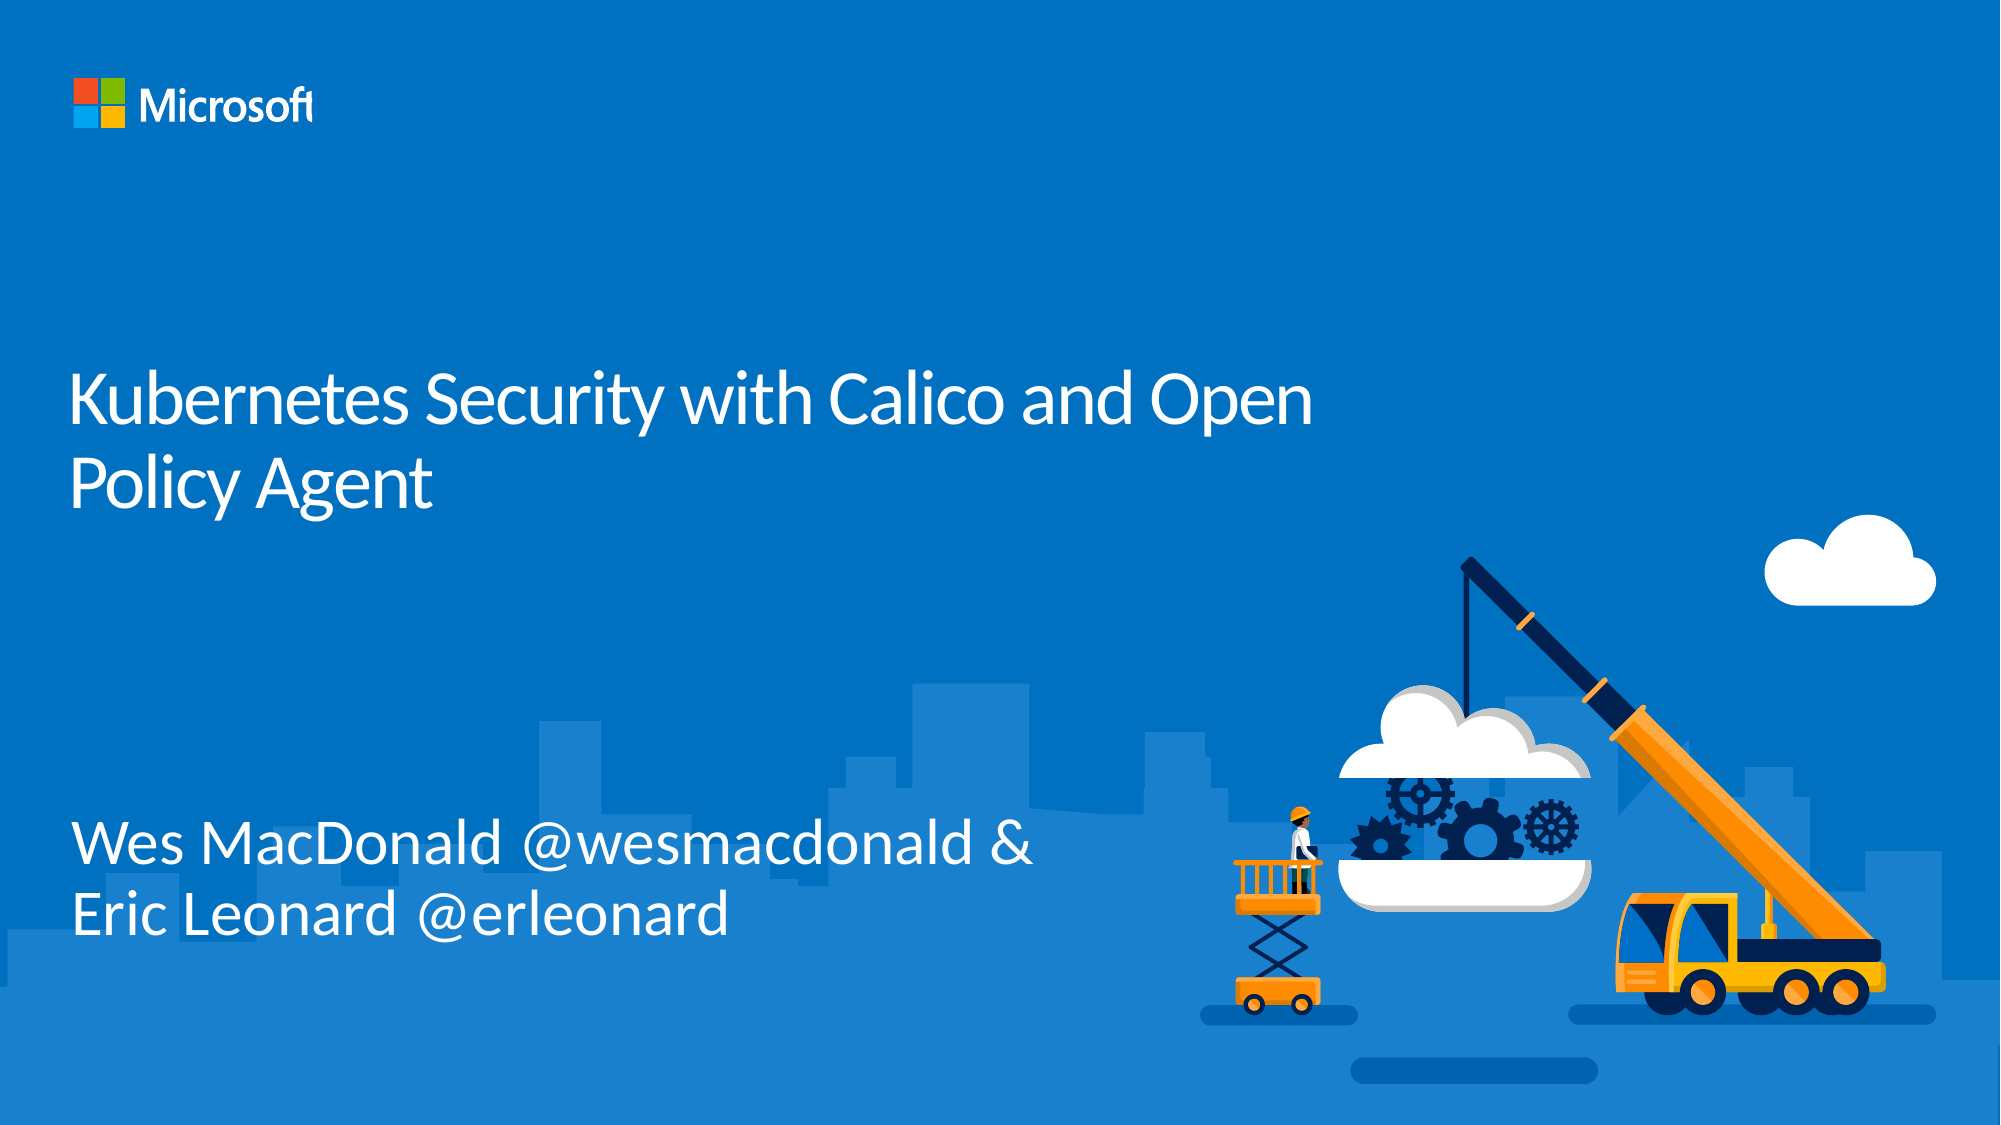

# Kubernetes Security with Calico and Open Policy Agent
Wes MacDonald @wesmacdonald &
Eric Leonard @erleonard